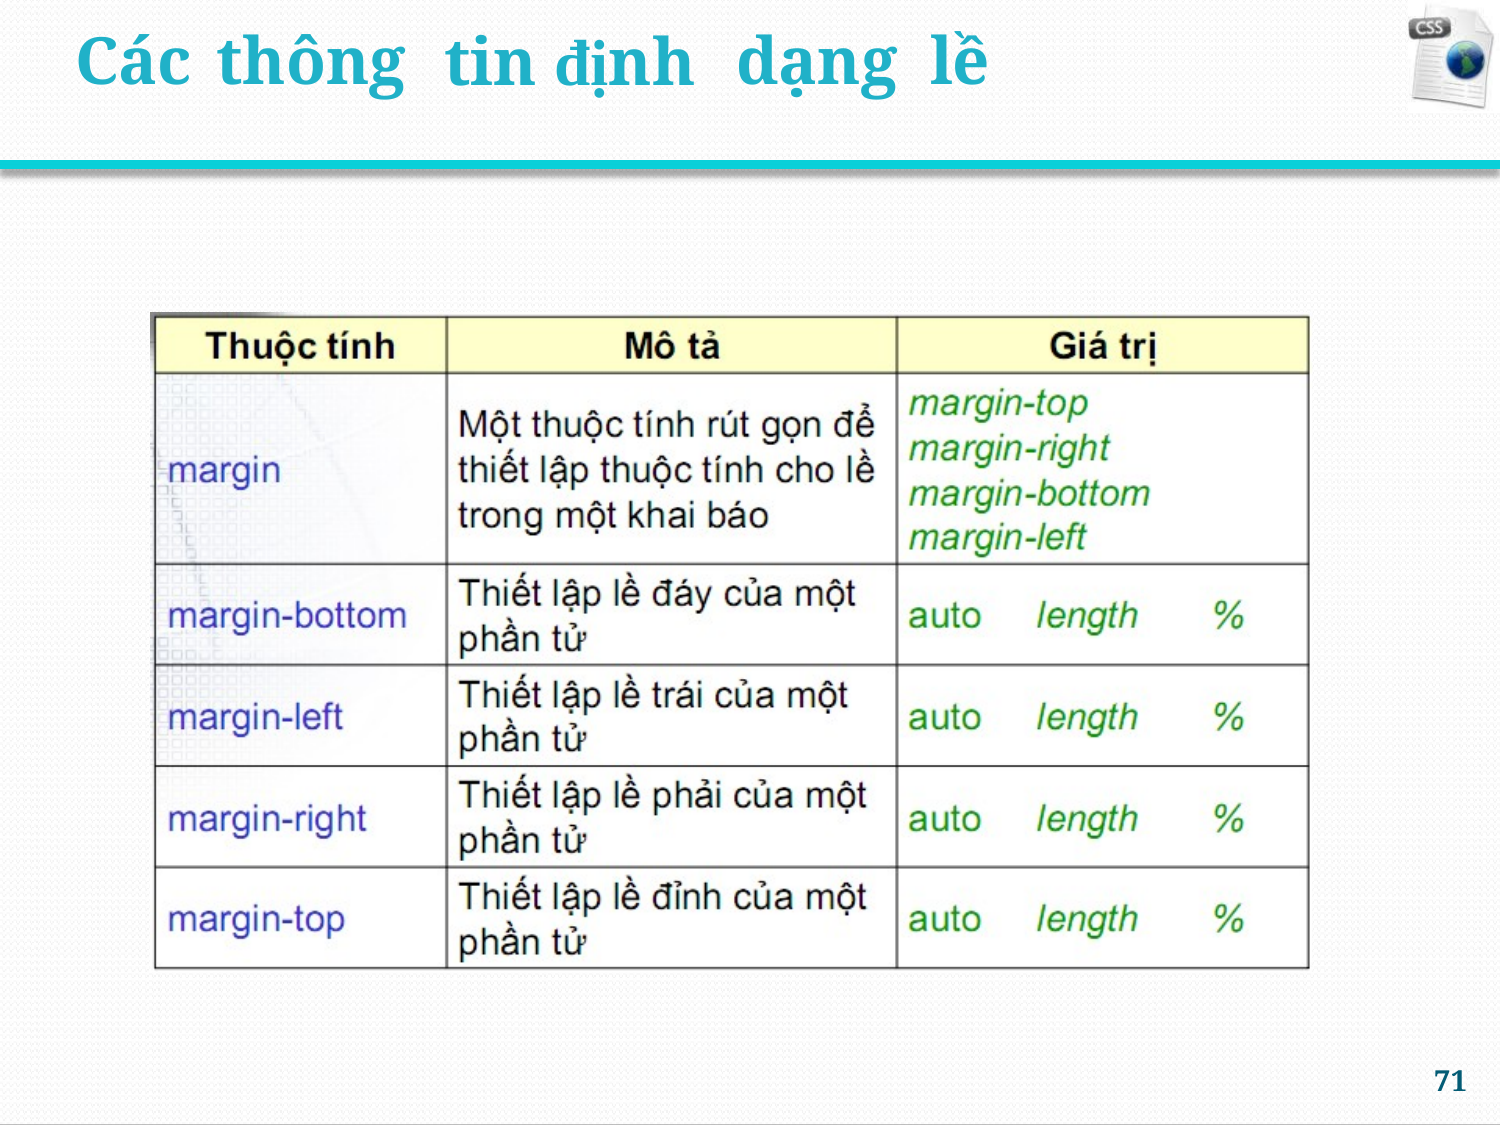

tin định
Các
thông
dạng
lề

71